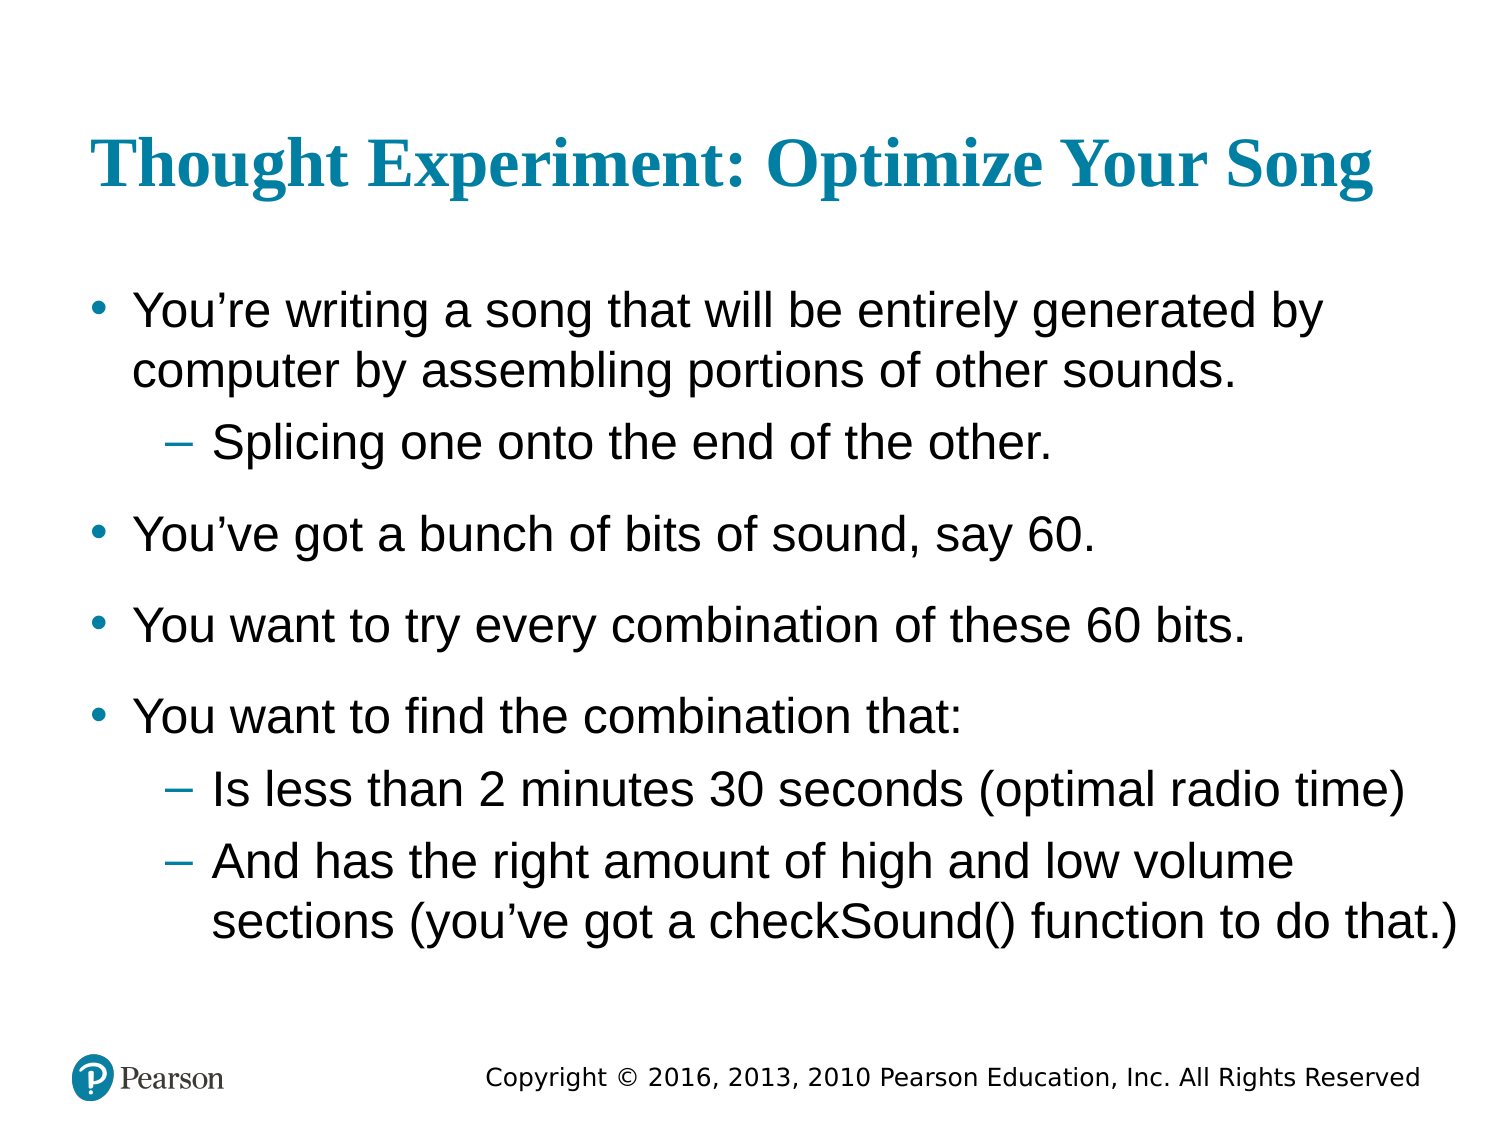

# Thought Experiment: Optimize Your Song
You’re writing a song that will be entirely generated by computer by assembling portions of other sounds.
Splicing one onto the end of the other.
You’ve got a bunch of bits of sound, say 60.
You want to try every combination of these 60 bits.
You want to find the combination that:
Is less than 2 minutes 30 seconds (optimal radio time)
And has the right amount of high and low volume sections (you’ve got a checkSound() function to do that.)